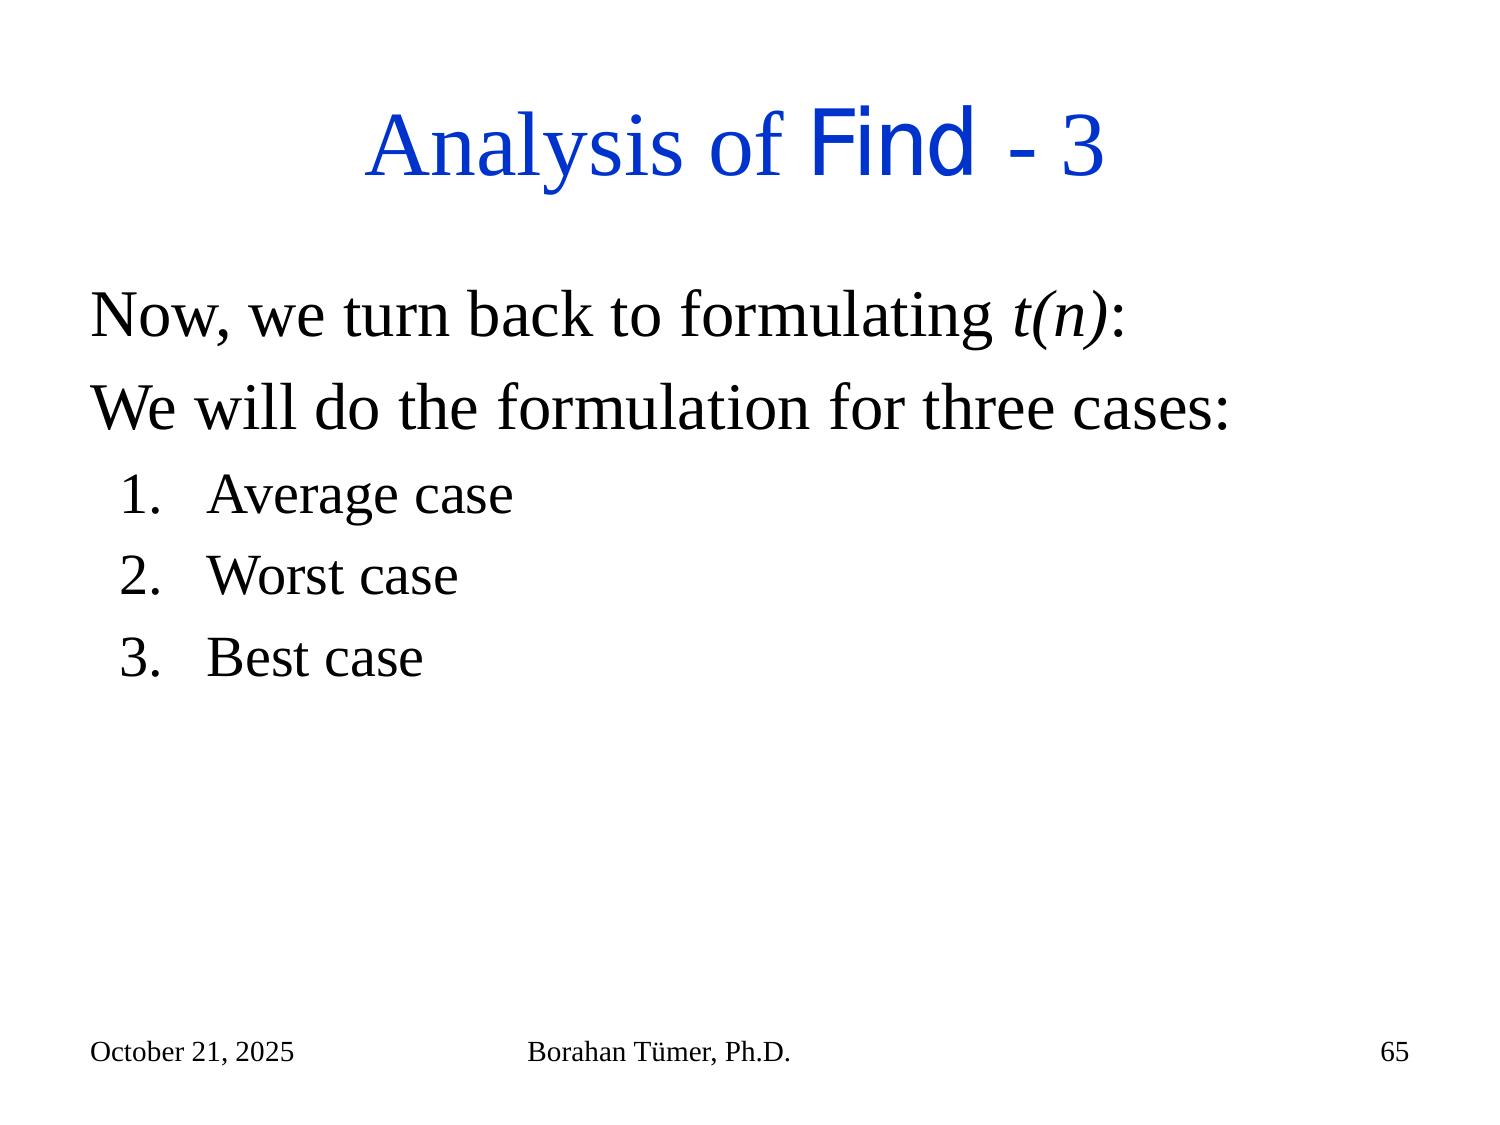

# Analysis of Find - 3
Now, we turn back to formulating t(n):
We will do the formulation for three cases:
Average case
Worst case
Best case

October 21, 2025
Borahan Tümer, Ph.D.
65